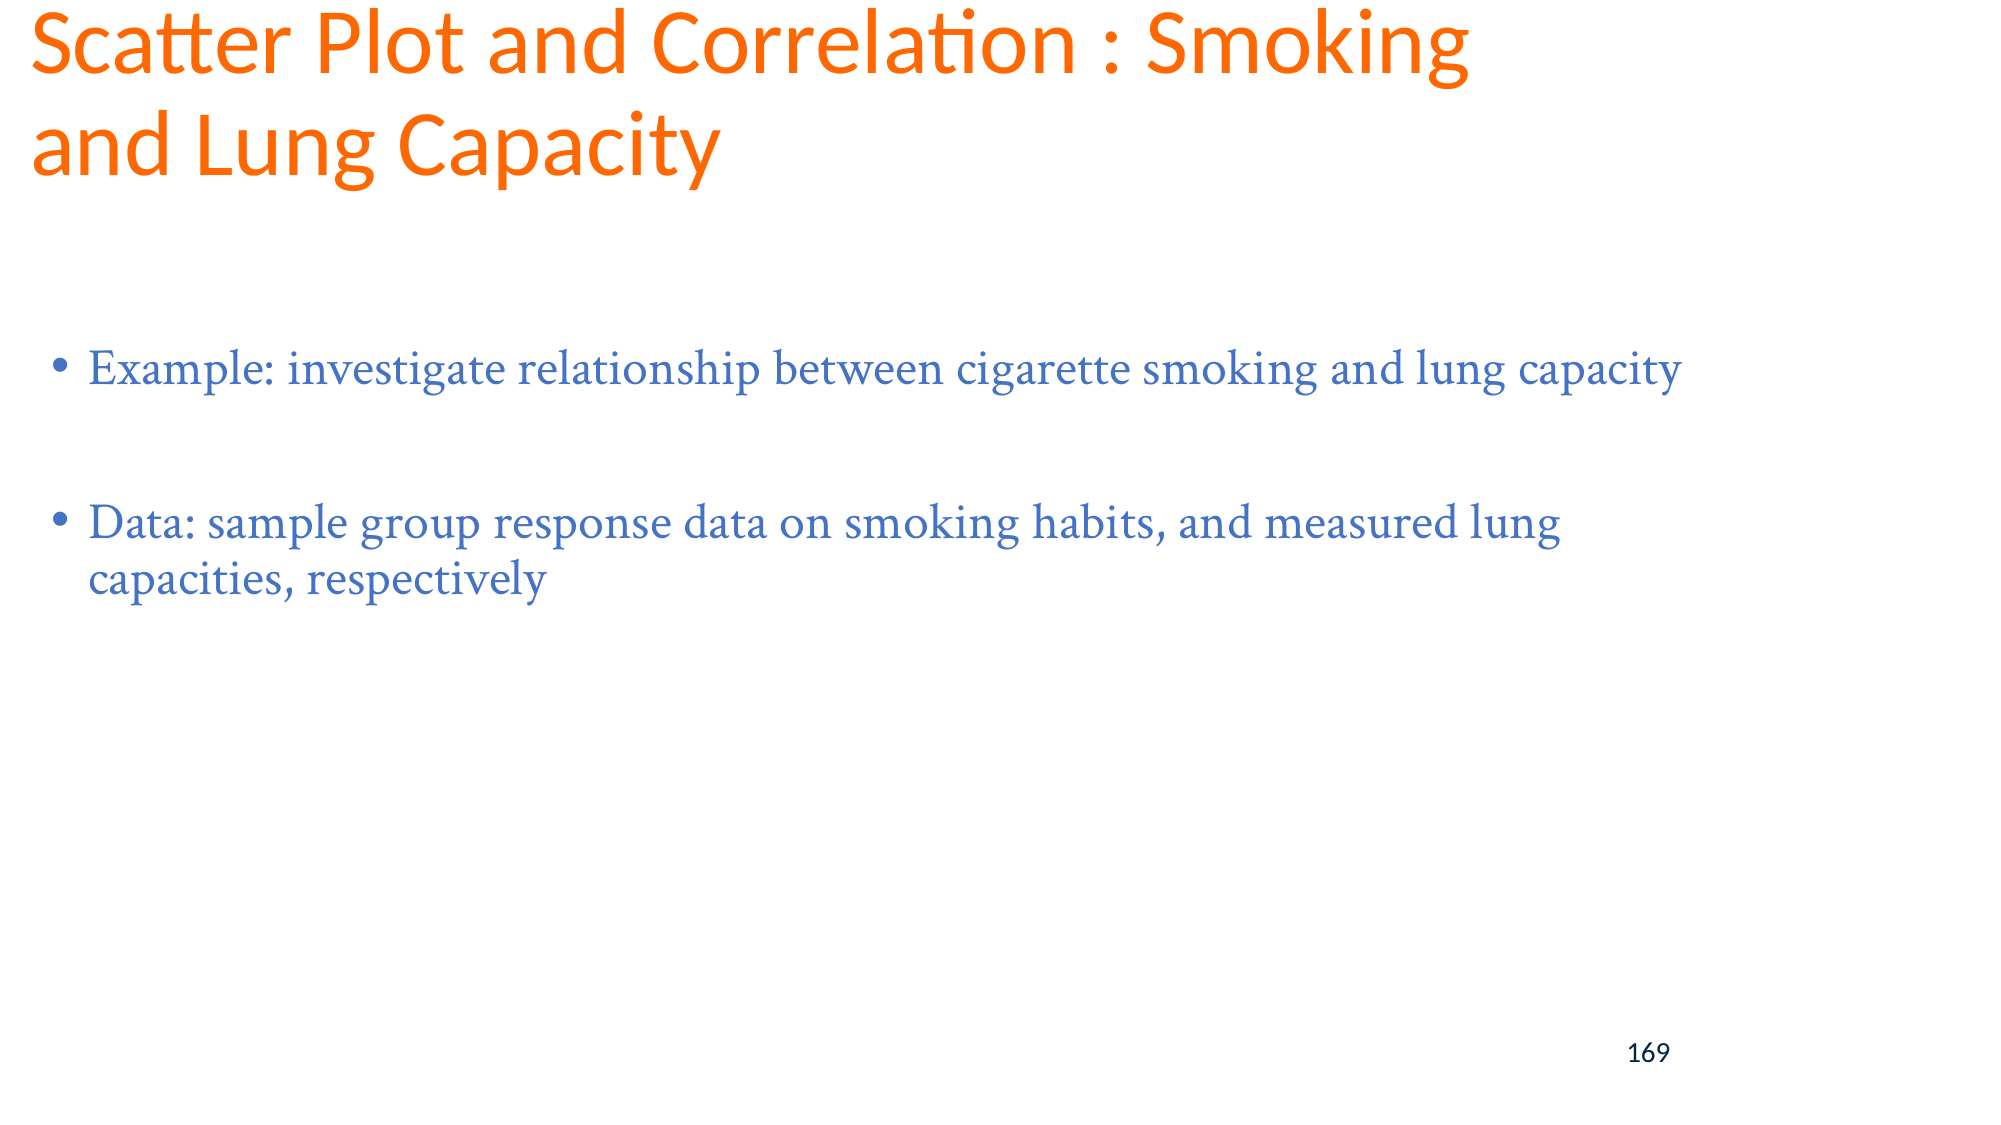

# Scatter Plot and Correlation : Smoking and Lung Capacity
Example: investigate relationship between cigarette smoking and lung capacity

Data: sample group response data on smoking habits, and measured lung capacities, respectively
169